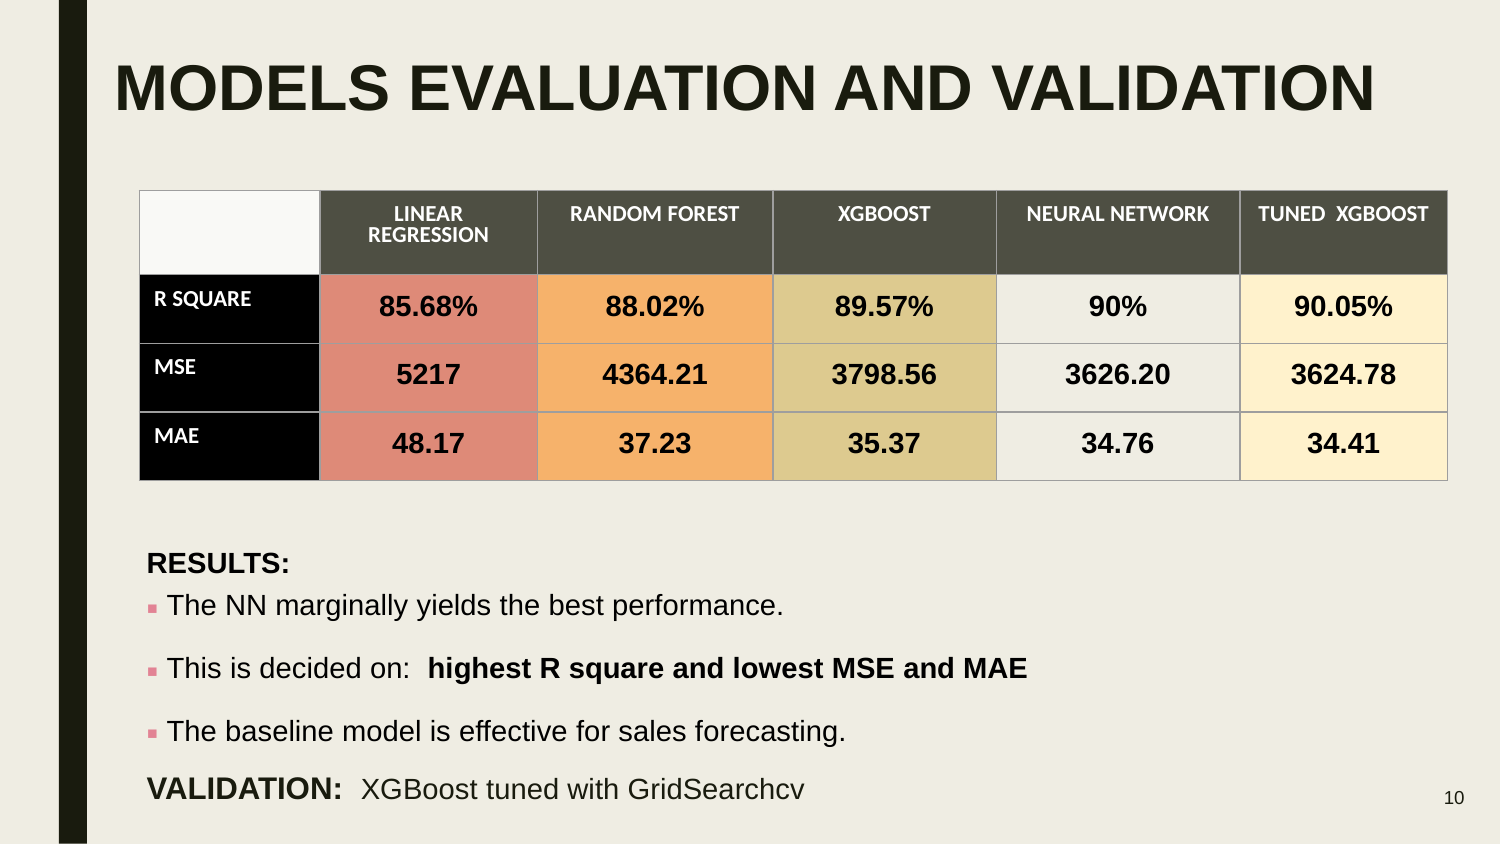

# MODELS EVALUATION AND VALIDATION
|  | LINEAR REGRESSION | RANDOM FOREST | XGBOOST | NEURAL NETWORK | TUNED XGBOOST |
| --- | --- | --- | --- | --- | --- |
| R SQUARE | 85.68% | 88.02% | 89.57% | 90% | 90.05% |
| MSE | 5217 | 4364.21 | 3798.56 | 3626.20 | 3624.78 |
| MAE | 48.17 | 37.23 | 35.37 | 34.76 | 34.41 |
RESULTS:
 The NN marginally yields the best performance.
 This is decided on:  highest R square and lowest MSE and MAE
 The baseline model is effective for sales forecasting.
VALIDATION:  XGBoost tuned with GridSearchcv
10